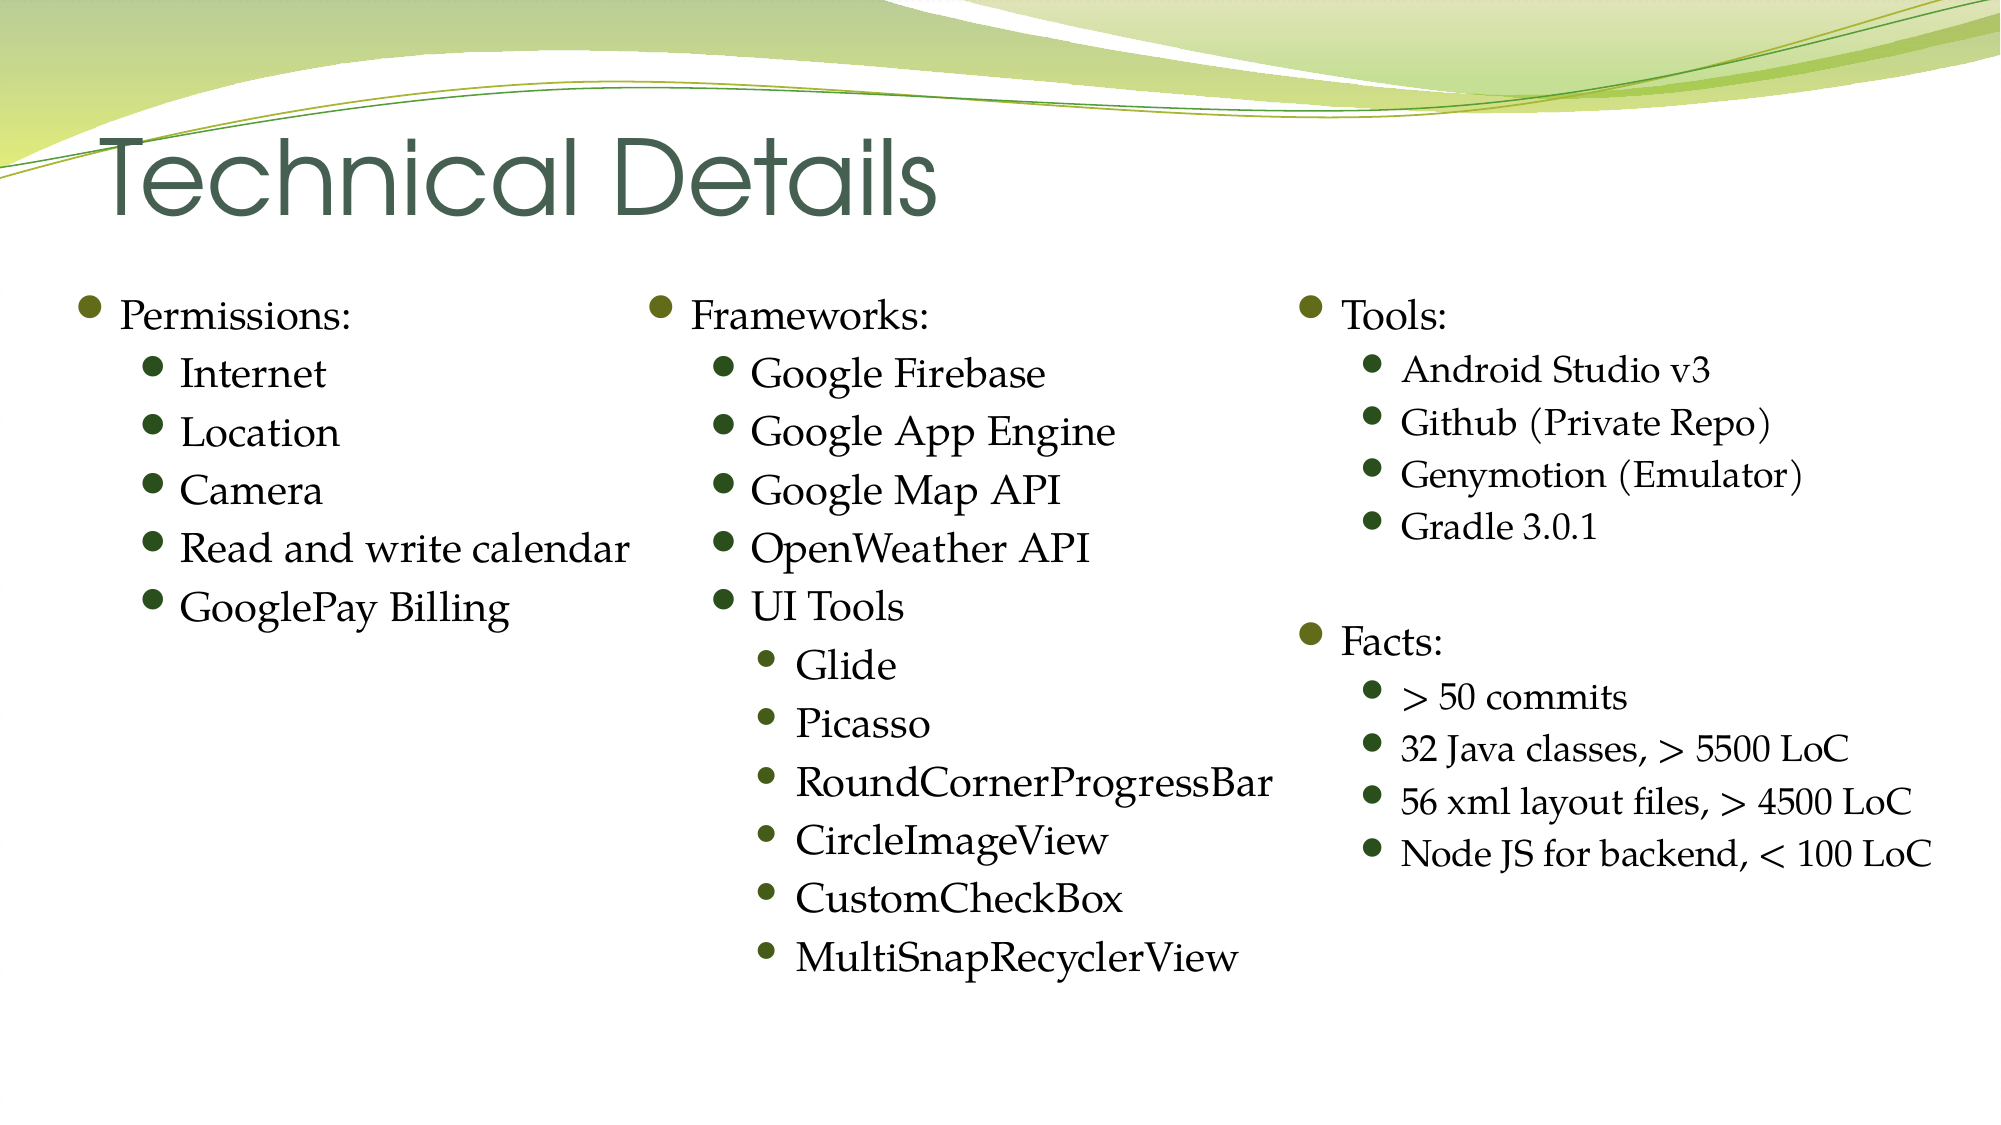

# Technical Details
Permissions:
Internet
Location
Camera
Read and write calendar
GooglePay Billing
Frameworks:
Google Firebase
Google App Engine
Google Map API
OpenWeather API
UI Tools
Glide
Picasso
RoundCornerProgressBar
CircleImageView
CustomCheckBox
MultiSnapRecyclerView
Tools:
Android Studio v3
Github (Private Repo)
Genymotion (Emulator)
Gradle 3.0.1

Facts:
> 50 commits
32 Java classes, > 5500 LoC
56 xml layout files, > 4500 LoC
Node JS for backend, < 100 LoC